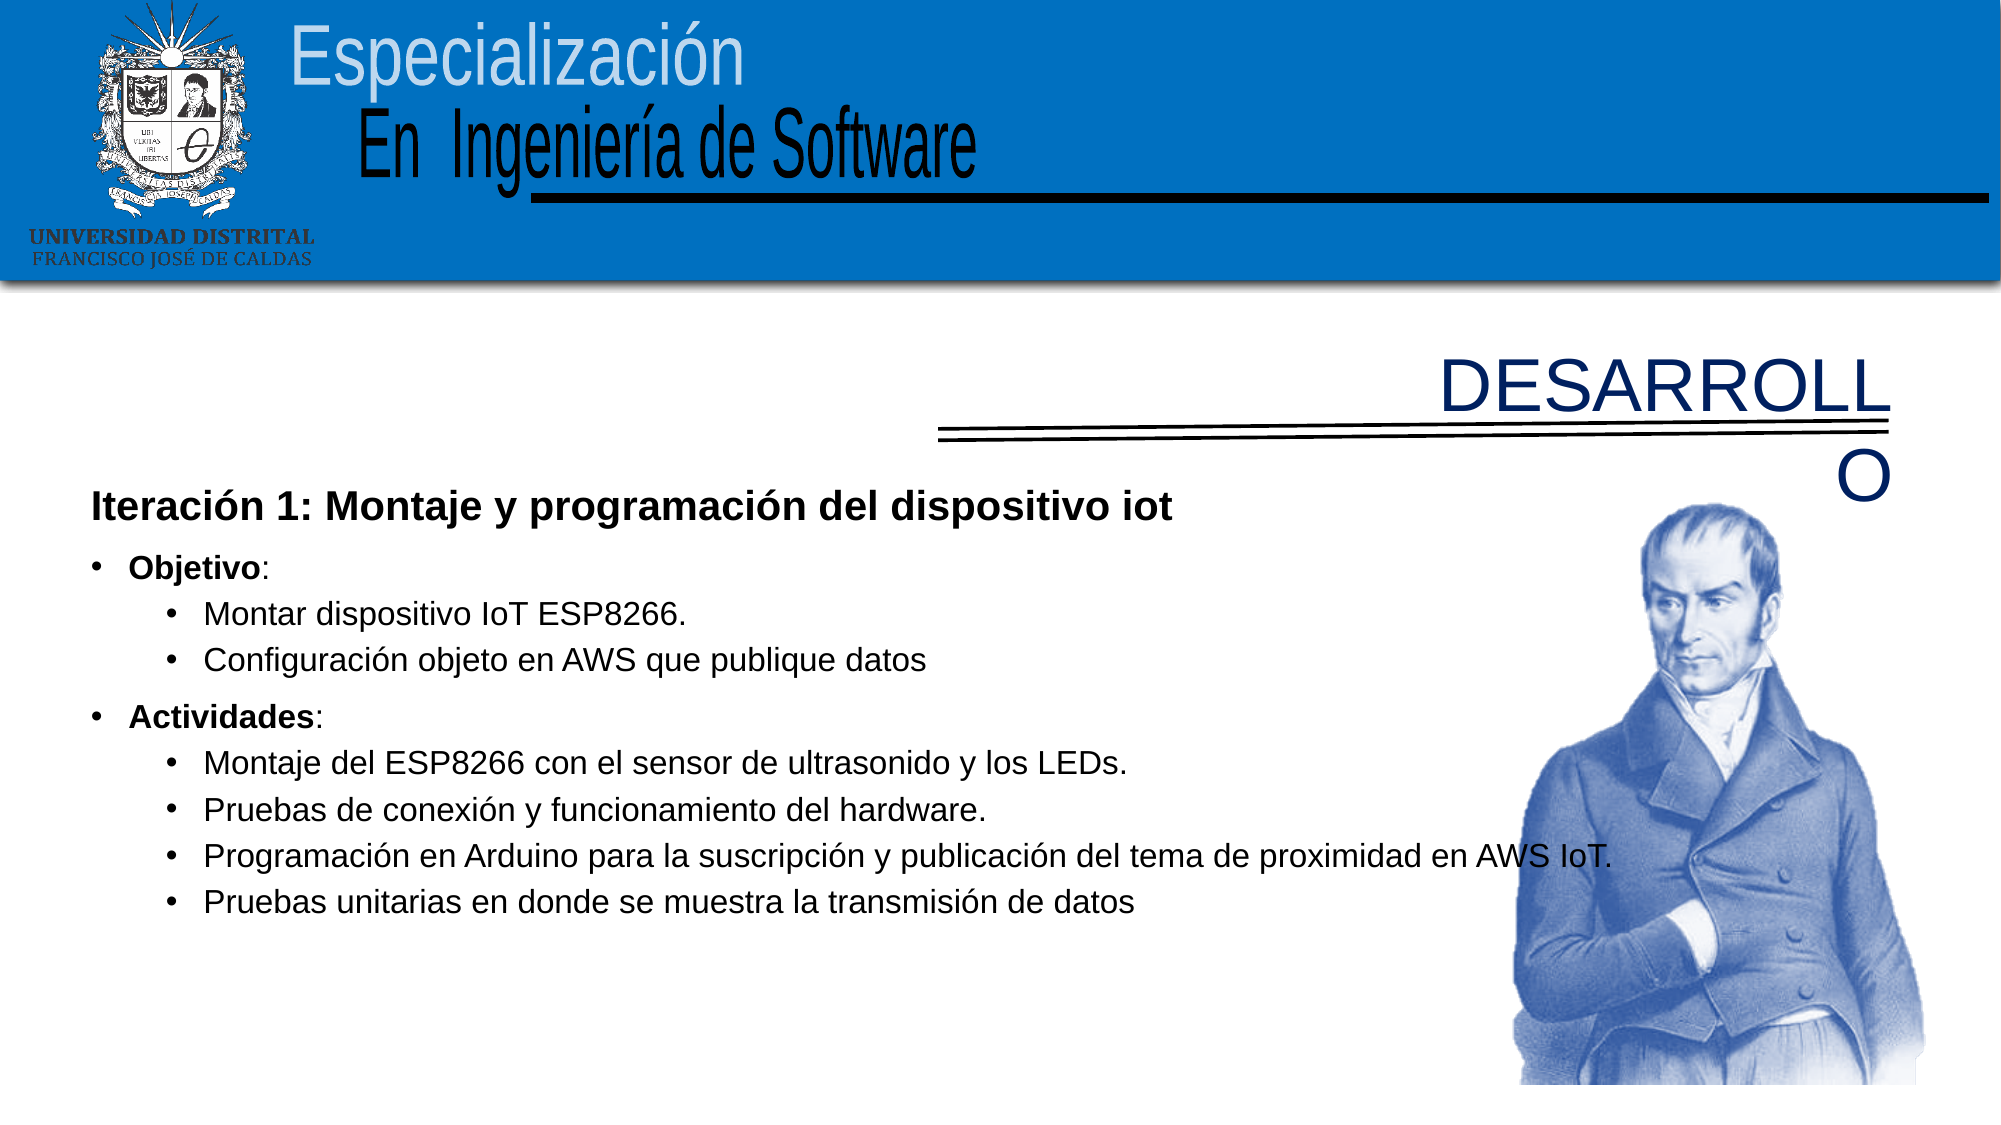

DESARROLLO
Iteración 1: Montaje y programación del dispositivo iot
Objetivo:
Montar dispositivo IoT ESP8266.
Configuración objeto en AWS que publique datos
Actividades:
Montaje del ESP8266 con el sensor de ultrasonido y los LEDs.
Pruebas de conexión y funcionamiento del hardware.
Programación en Arduino para la suscripción y publicación del tema de proximidad en AWS IoT.
Pruebas unitarias en donde se muestra la transmisión de datos